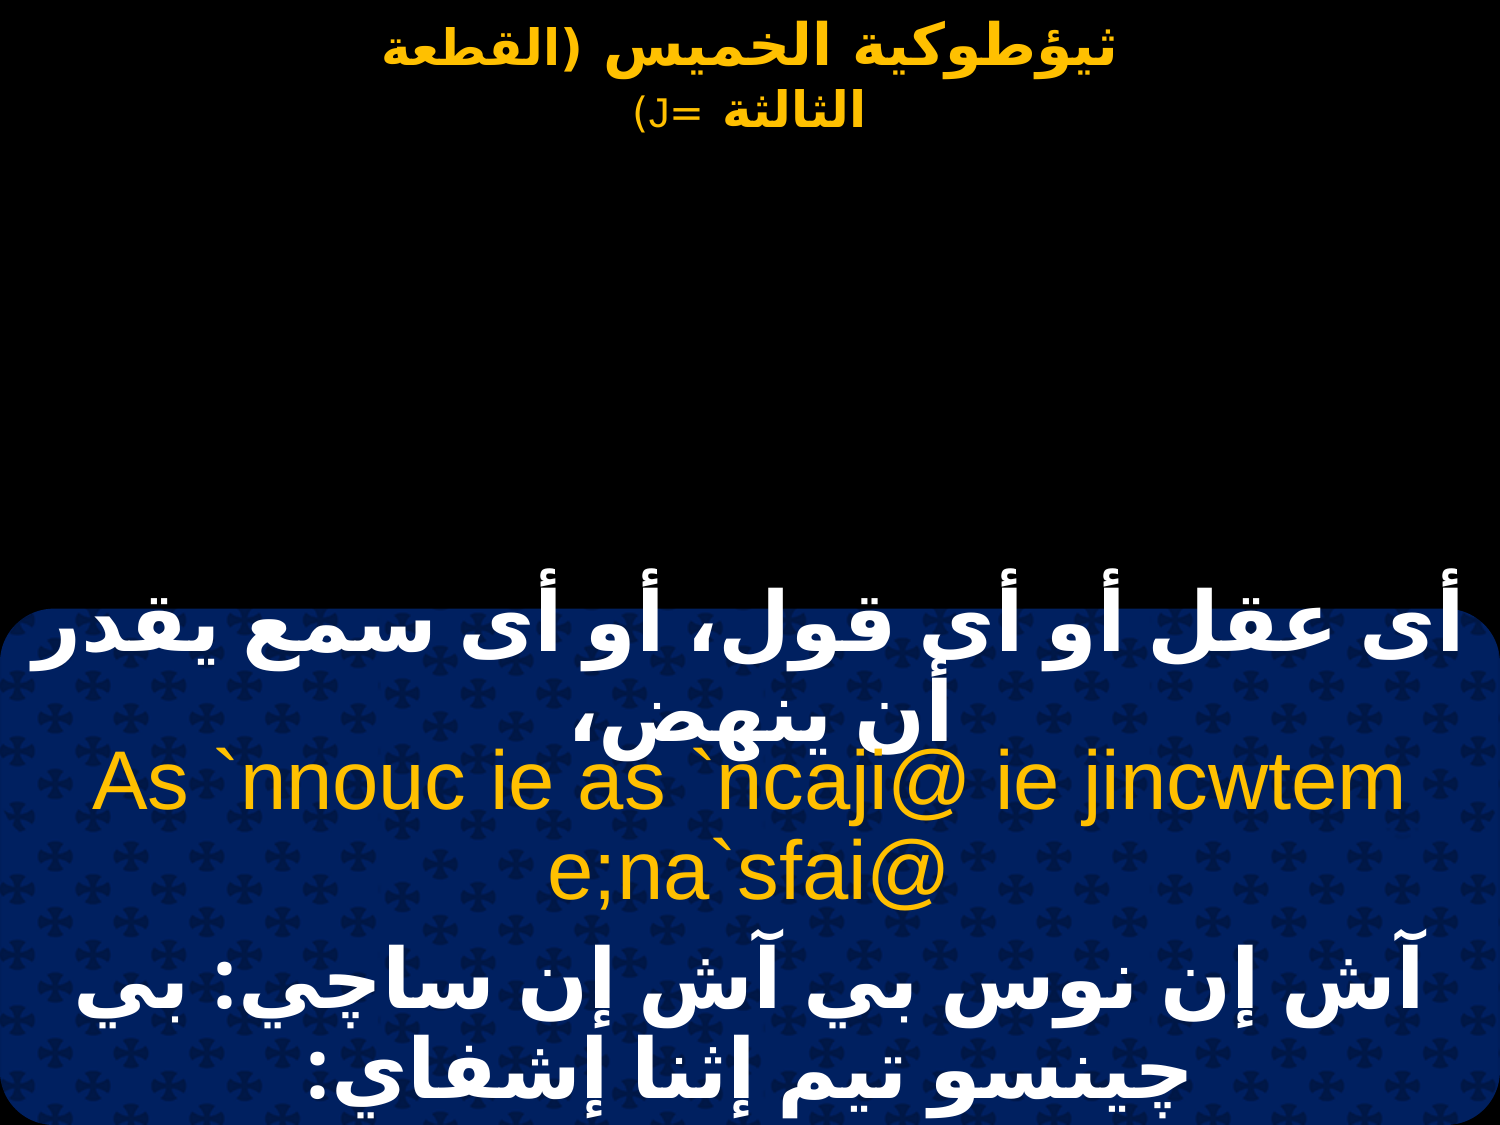

أى عقل أو أى قول، أو أى سمع يقدر أن ينهض،
As `nnouc ie as `ncaji@ ie jincwtem e;na`sfai@
آش إن نوس بي آش إن ساچي: بي چينسو تيم إثنا إشفاي: